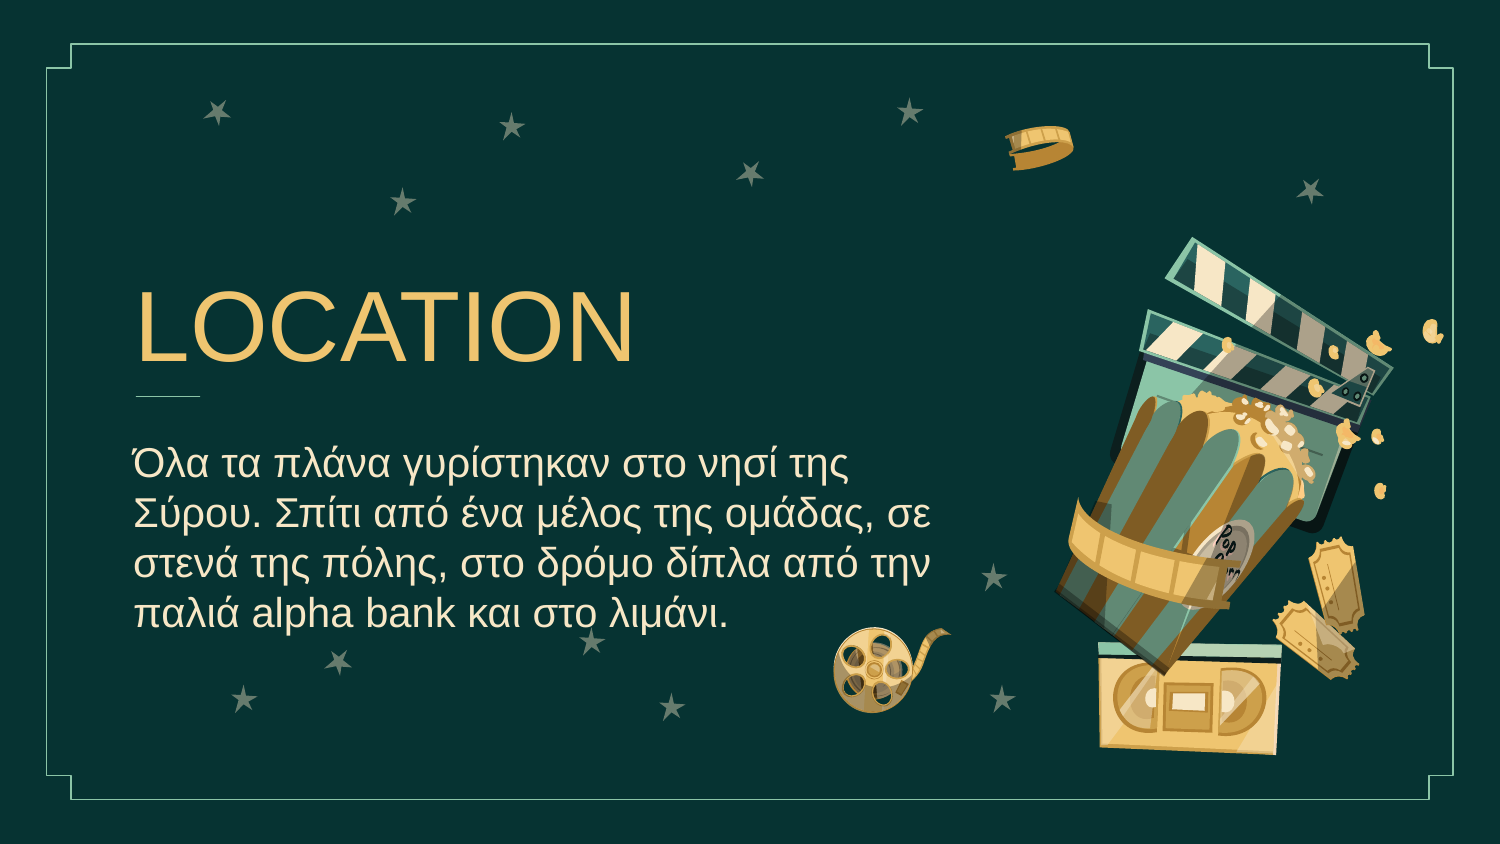

# LOCATION
Όλα τα πλάνα γυρίστηκαν στο νησί της Σύρου. Σπίτι από ένα μέλος της ομάδας, σε στενά της πόλης, στο δρόμο δίπλα από την παλιά alpha bank και στο λιμάνι.